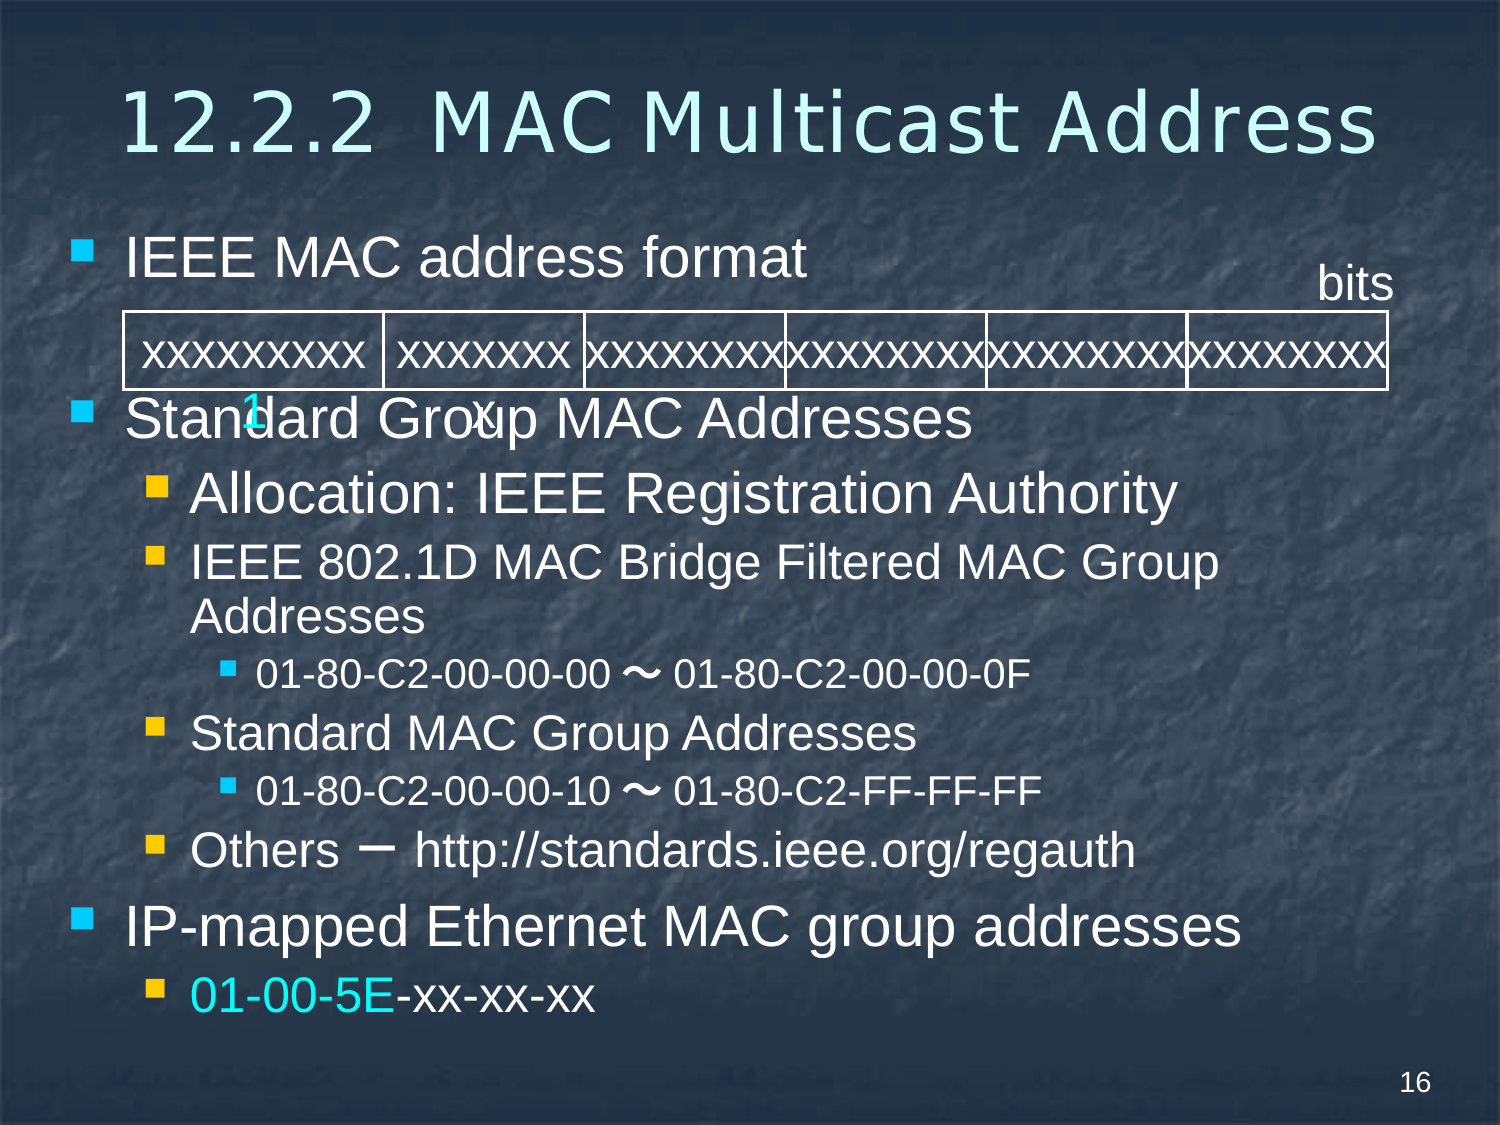

# 12.2.2  MAC Multicast Address
IEEE MAC address format

Standard Group MAC Addresses
Allocation: IEEE Registration Authority
IEEE 802.1D MAC Bridge Filtered MAC Group Addresses
01-80-C2-00-00-00～01-80-C2-00-00-0F
Standard MAC Group Addresses
01-80-C2-00-00-10～01-80-C2-FF-FF-FF
Others－http://standards.ieee.org/regauth
IP-mapped Ethernet MAC group addresses
01-00-5E-xx-xx-xx
bits
xxxxxxxxx1
xxxxxxxx
xxxxxxxx
xxxxxxxx
xxxxxxxx
xxxxxxxx
16